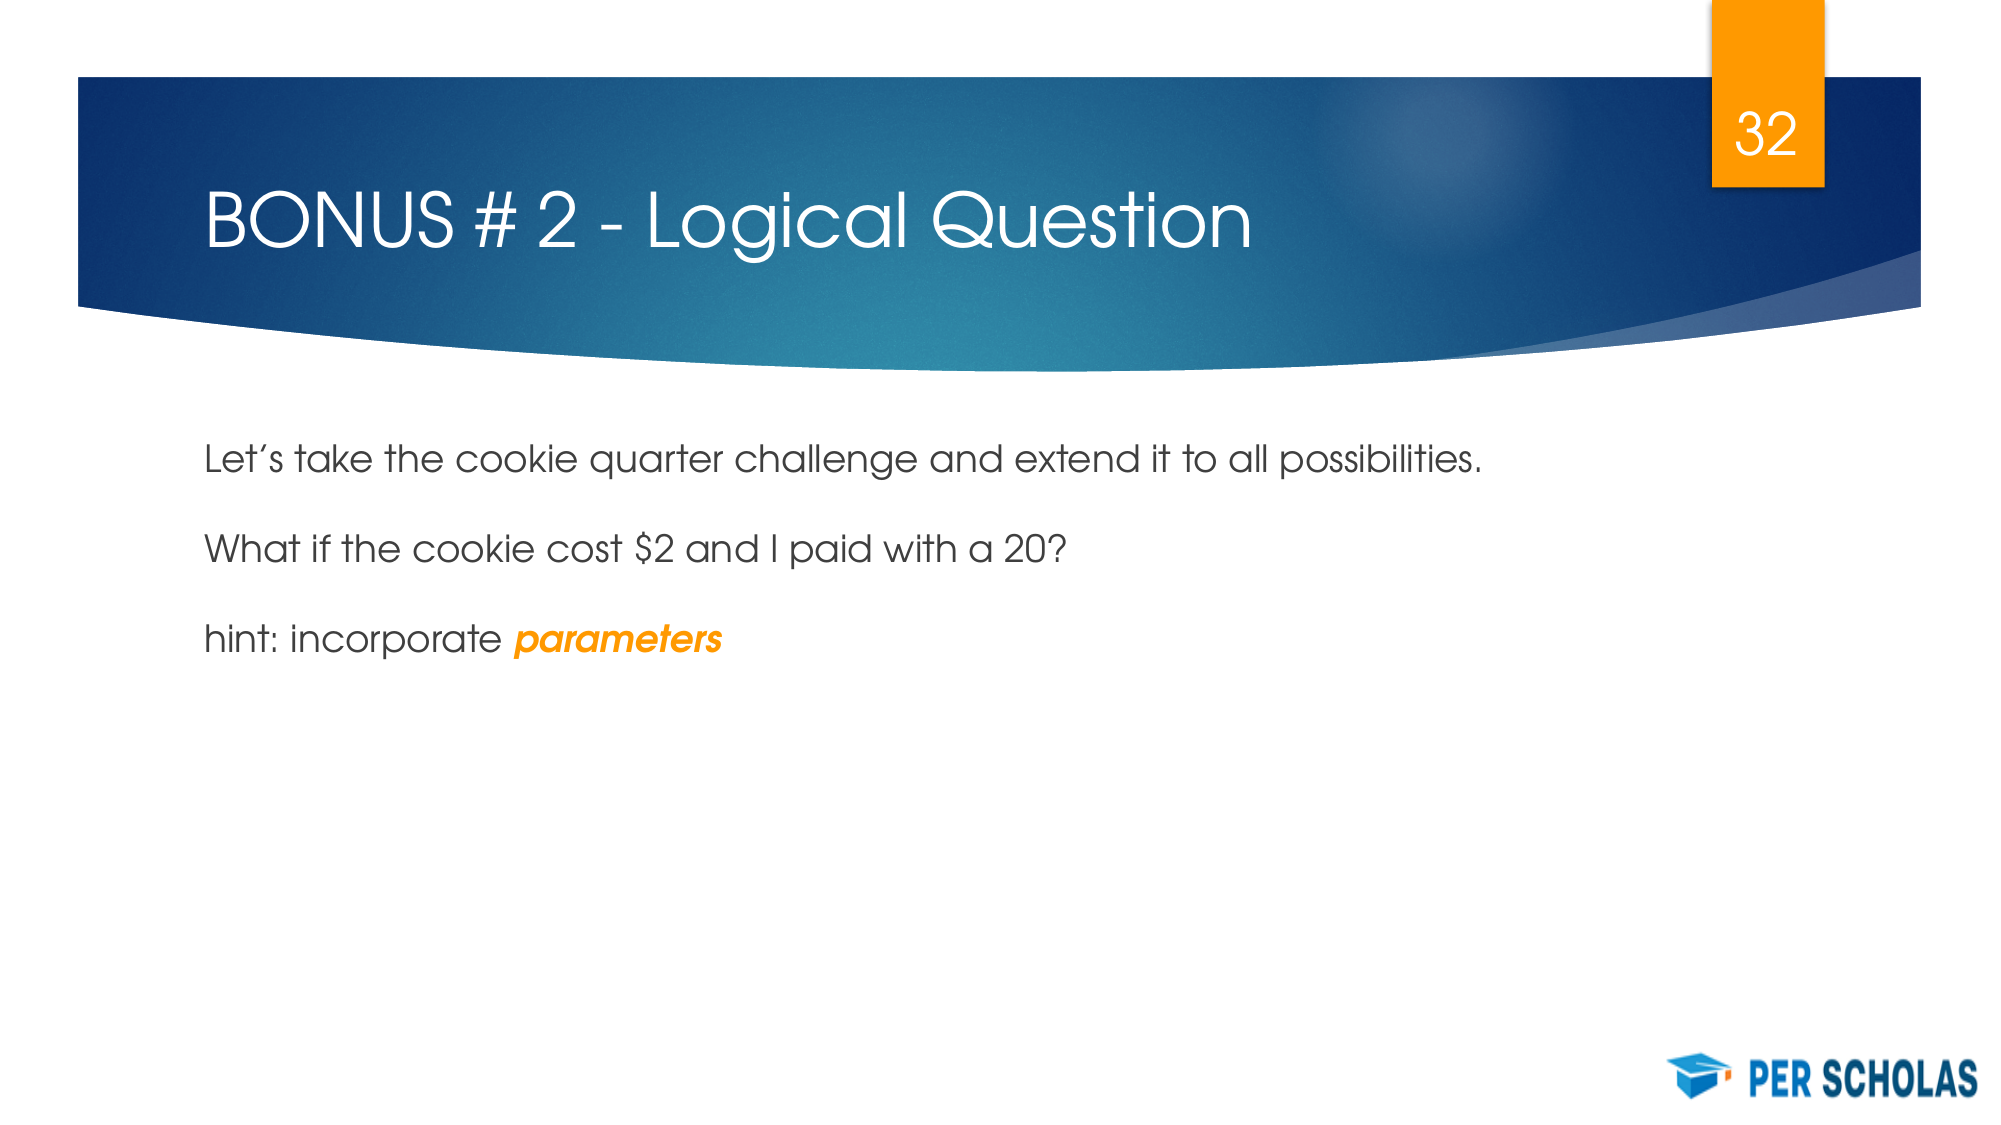

32
# BONUS # 2 - Logical Question
Let’s take the cookie quarter challenge and extend it to all possibilities.

What if the cookie cost $2 and I paid with a 20?

hint: incorporate parameters